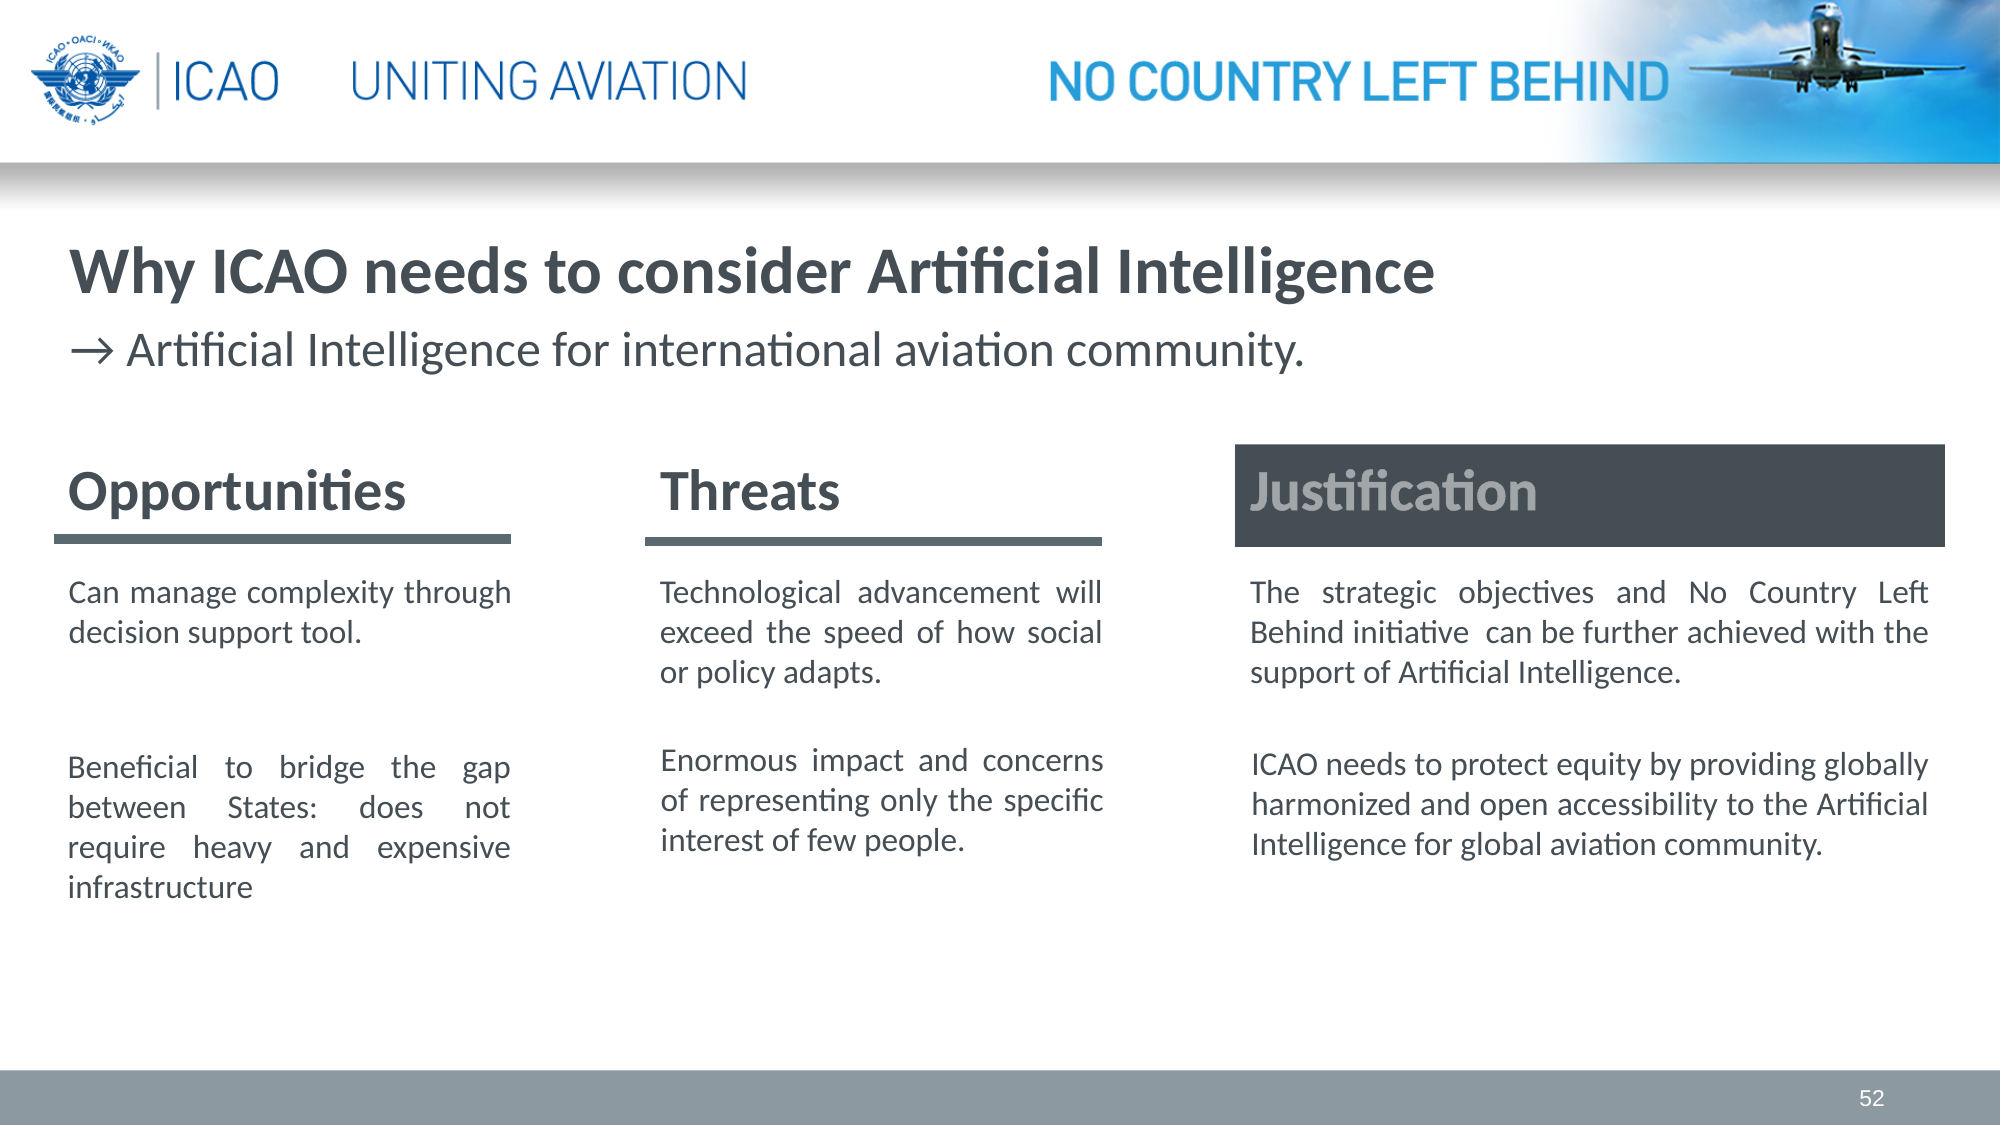

Why ICAO needs to consider Artificial Intelligence
→ Artificial Intelligence for international aviation community.
Opportunities

Threats

Justification

The strategic objectives and No Country Left Behind initiative  can be further achieved with the support of Artificial Intelligence.
Can manage complexity through decision support tool.
Technological advancement will exceed the speed of how social or policy adapts.
Enormous impact and concerns of representing only the specific interest of few people.
ICAO needs to protect equity by providing globally harmonized and open accessibility to the Artificial Intelligence for global aviation community.
Beneficial to bridge the gap between States: does not require heavy and expensive infrastructure
52